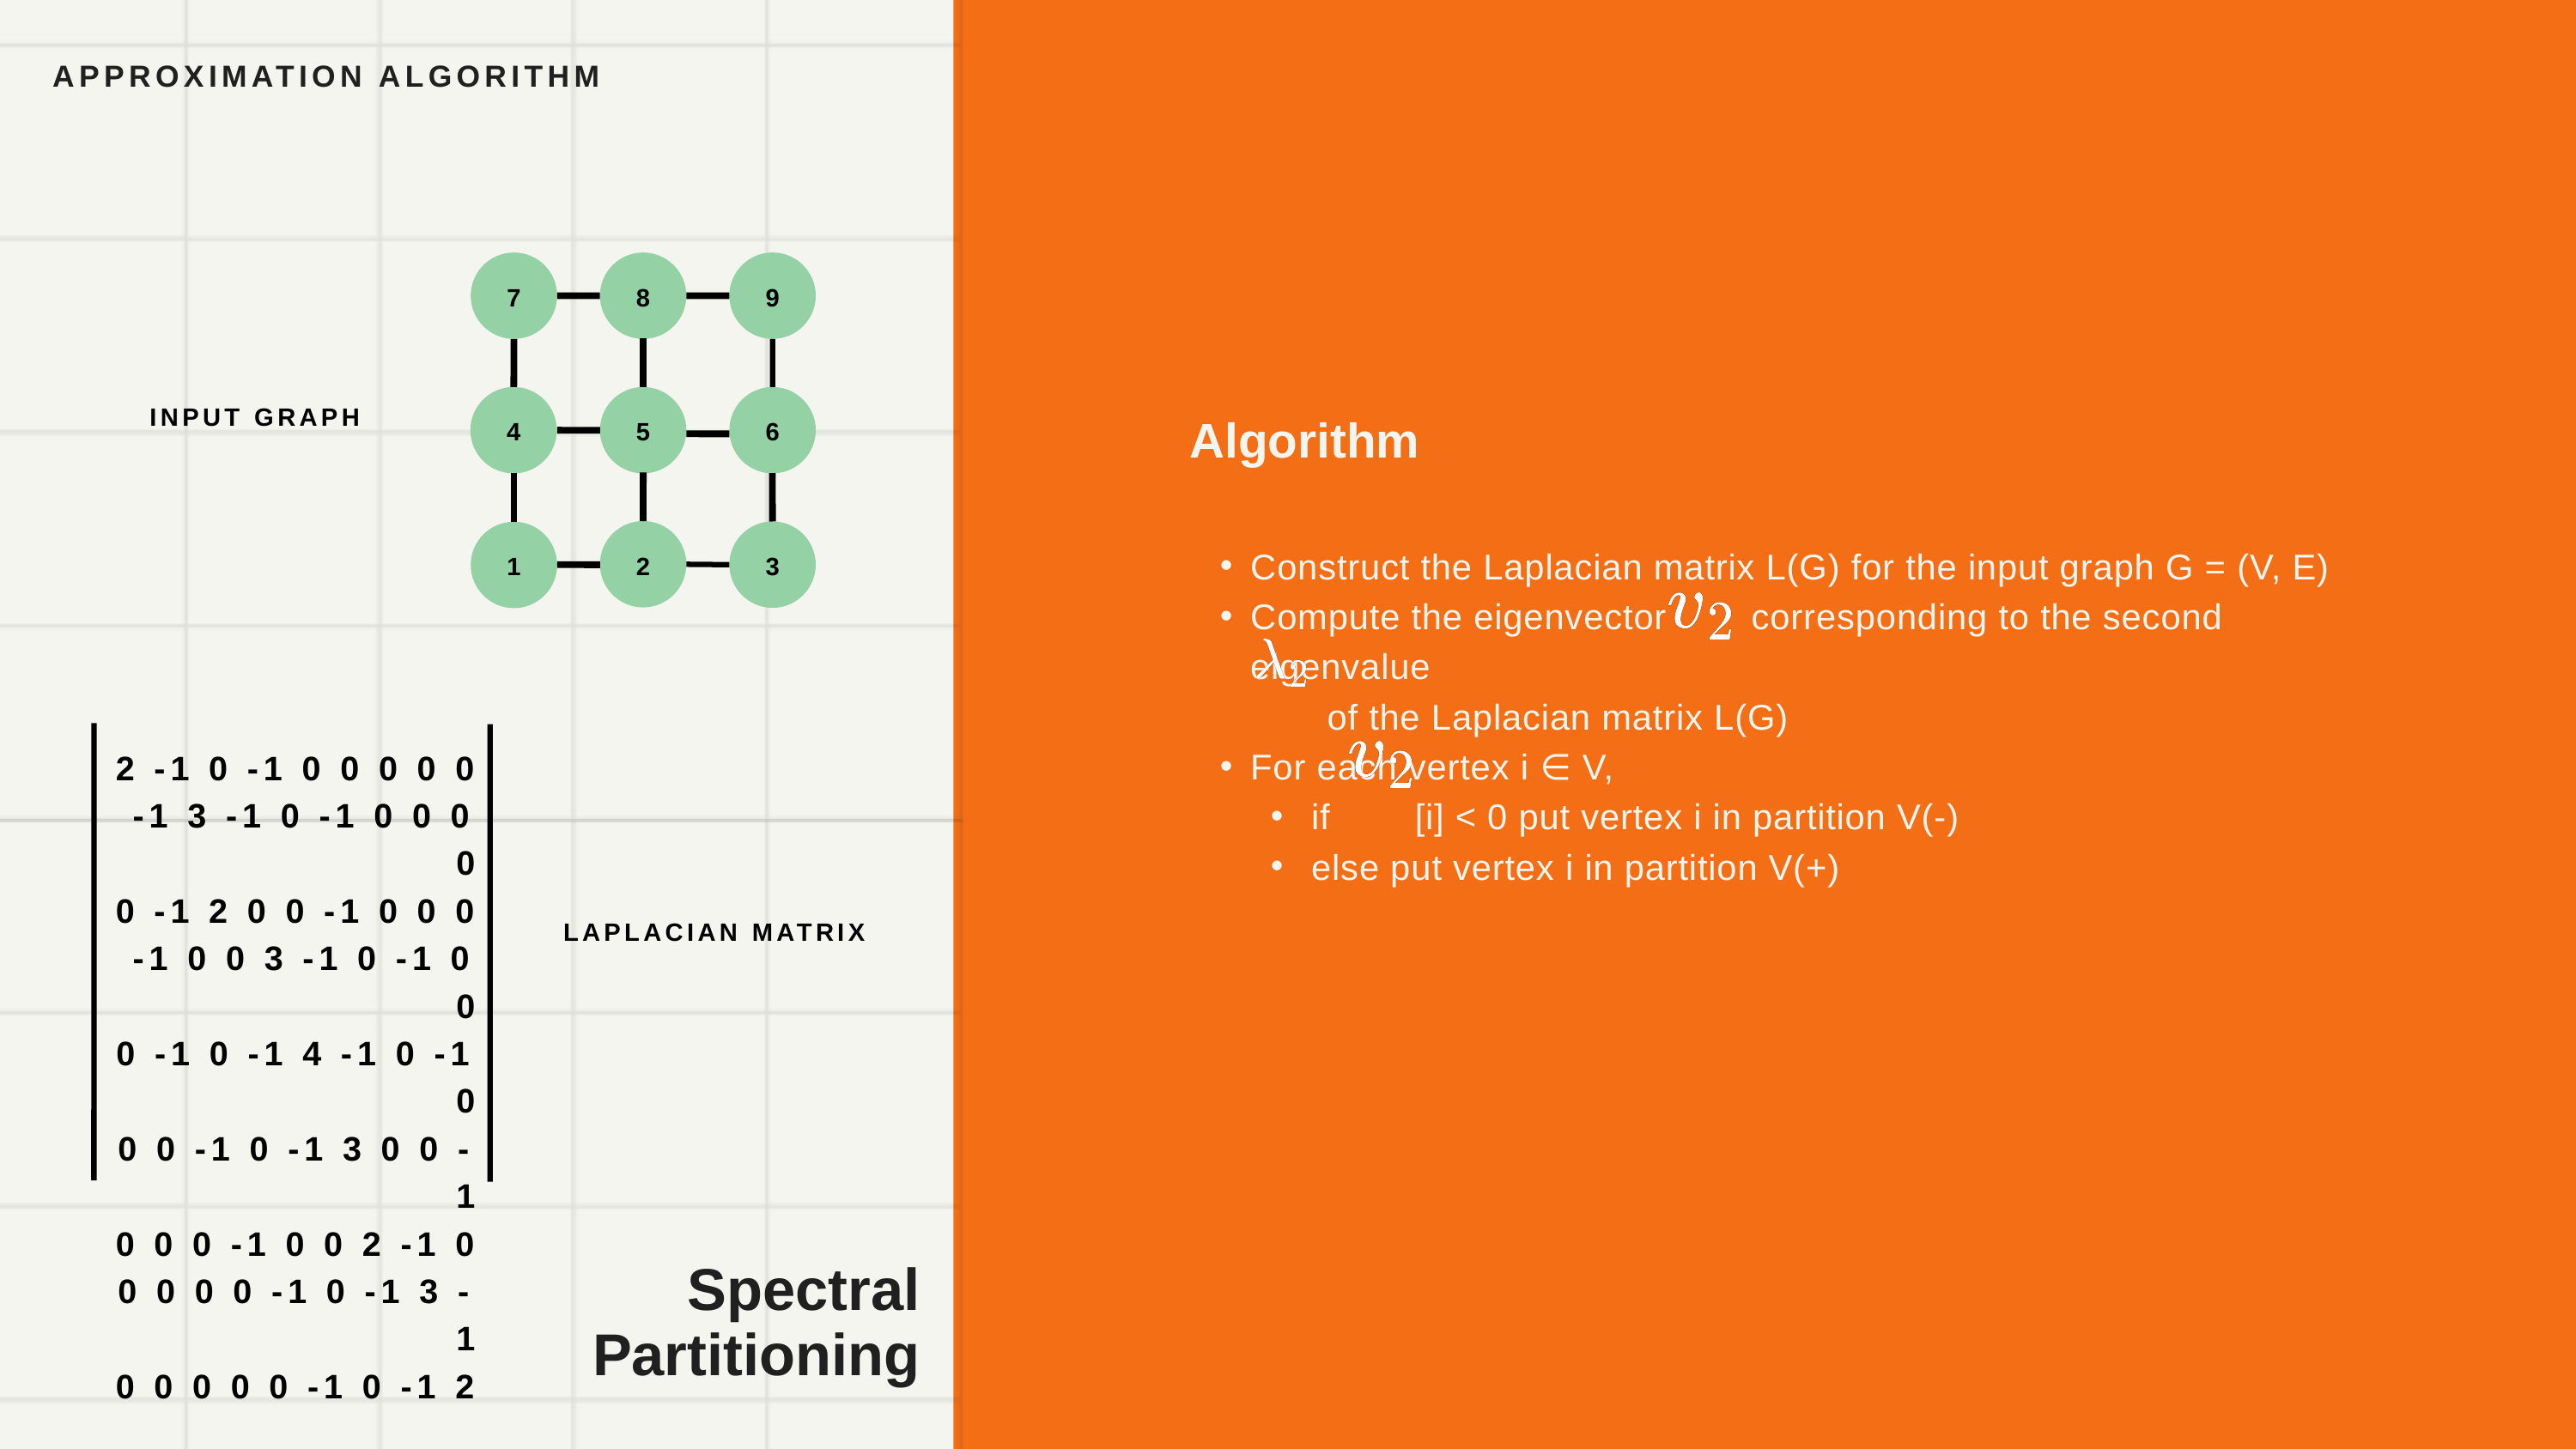

APPROXIMATION ALGORITHM

7

8

9

4

5

6
INPUT GRAPH
Algorithm

Construct the Laplacian matrix L(G) for the input graph G = (V, E)
Compute the eigenvector        corresponding to the second eigenvalue
             of the Laplacian matrix L(G)
For each vertex i ∈ V,
if        [i] < 0 put vertex i in partition V(-)
else put vertex i in partition V(+)

2

3

1

2 -1 0 -1 0 0 0 0 0
-1 3 -1 0 -1 0 0 0 0
0 -1 2 0 0 -1 0 0 0
-1 0 0 3 -1 0 -1 0 0
0 -1 0 -1 4 -1 0 -1 0
0 0 -1 0 -1 3 0 0 -1
0 0 0 -1 0 0 2 -1 0
0 0 0 0 -1 0 -1 3 -1
0 0 0 0 0 -1 0 -1 2

LAPLACIAN MATRIX

Spectral
Partitioning